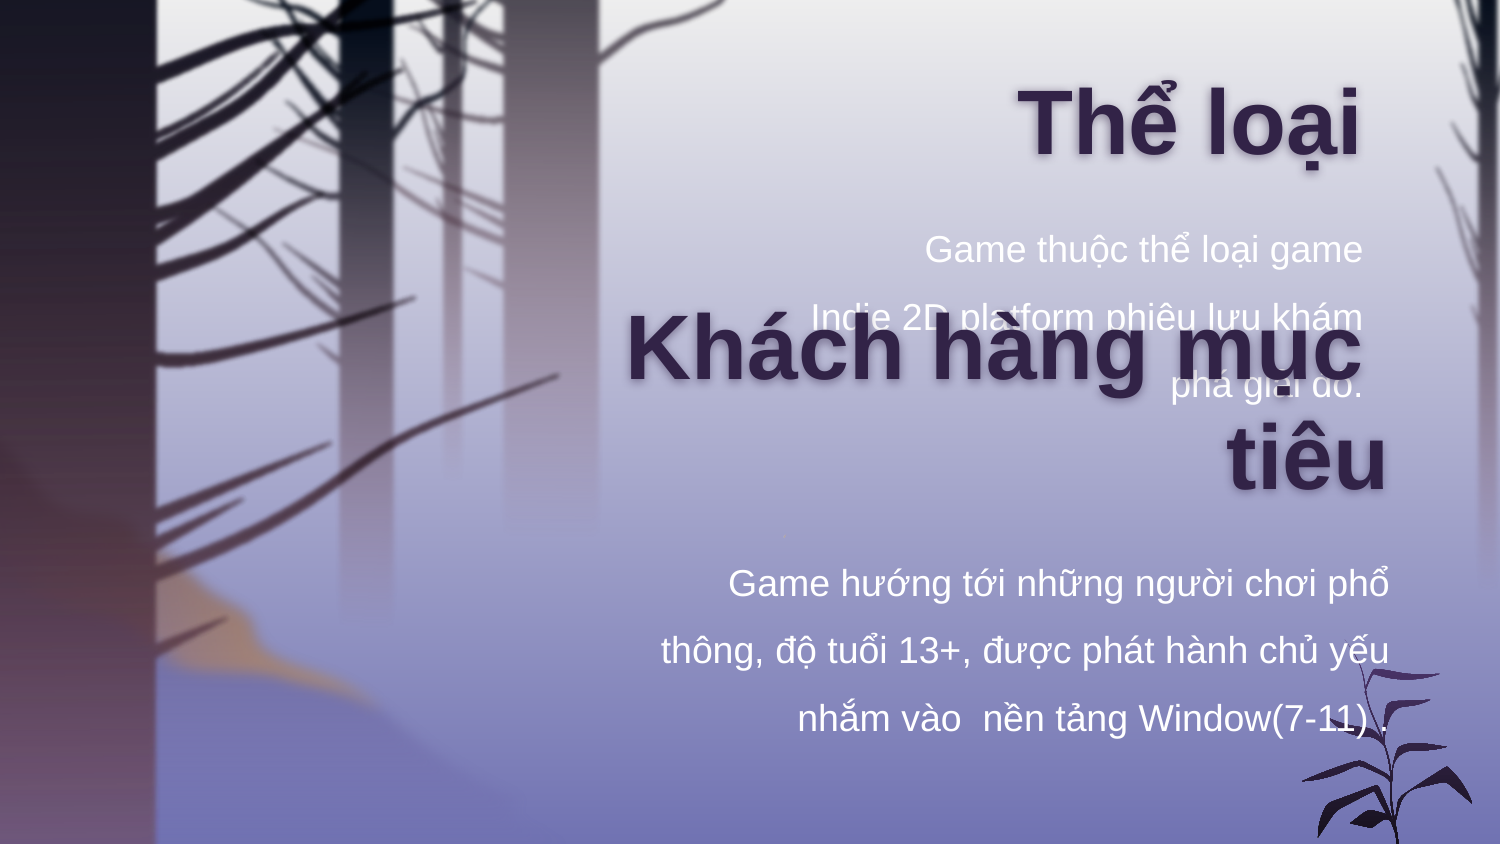

# Thể loại
Game thuộc thể loại game Indie 2D platform phiêu lưu khám phá giải đố.
Khách hàng mục  tiêu
Game hướng tới những người chơi phổ thông, độ tuổi 13+, được phát hành chủ yếu nhắm vào  nền tảng Window(7-11) .